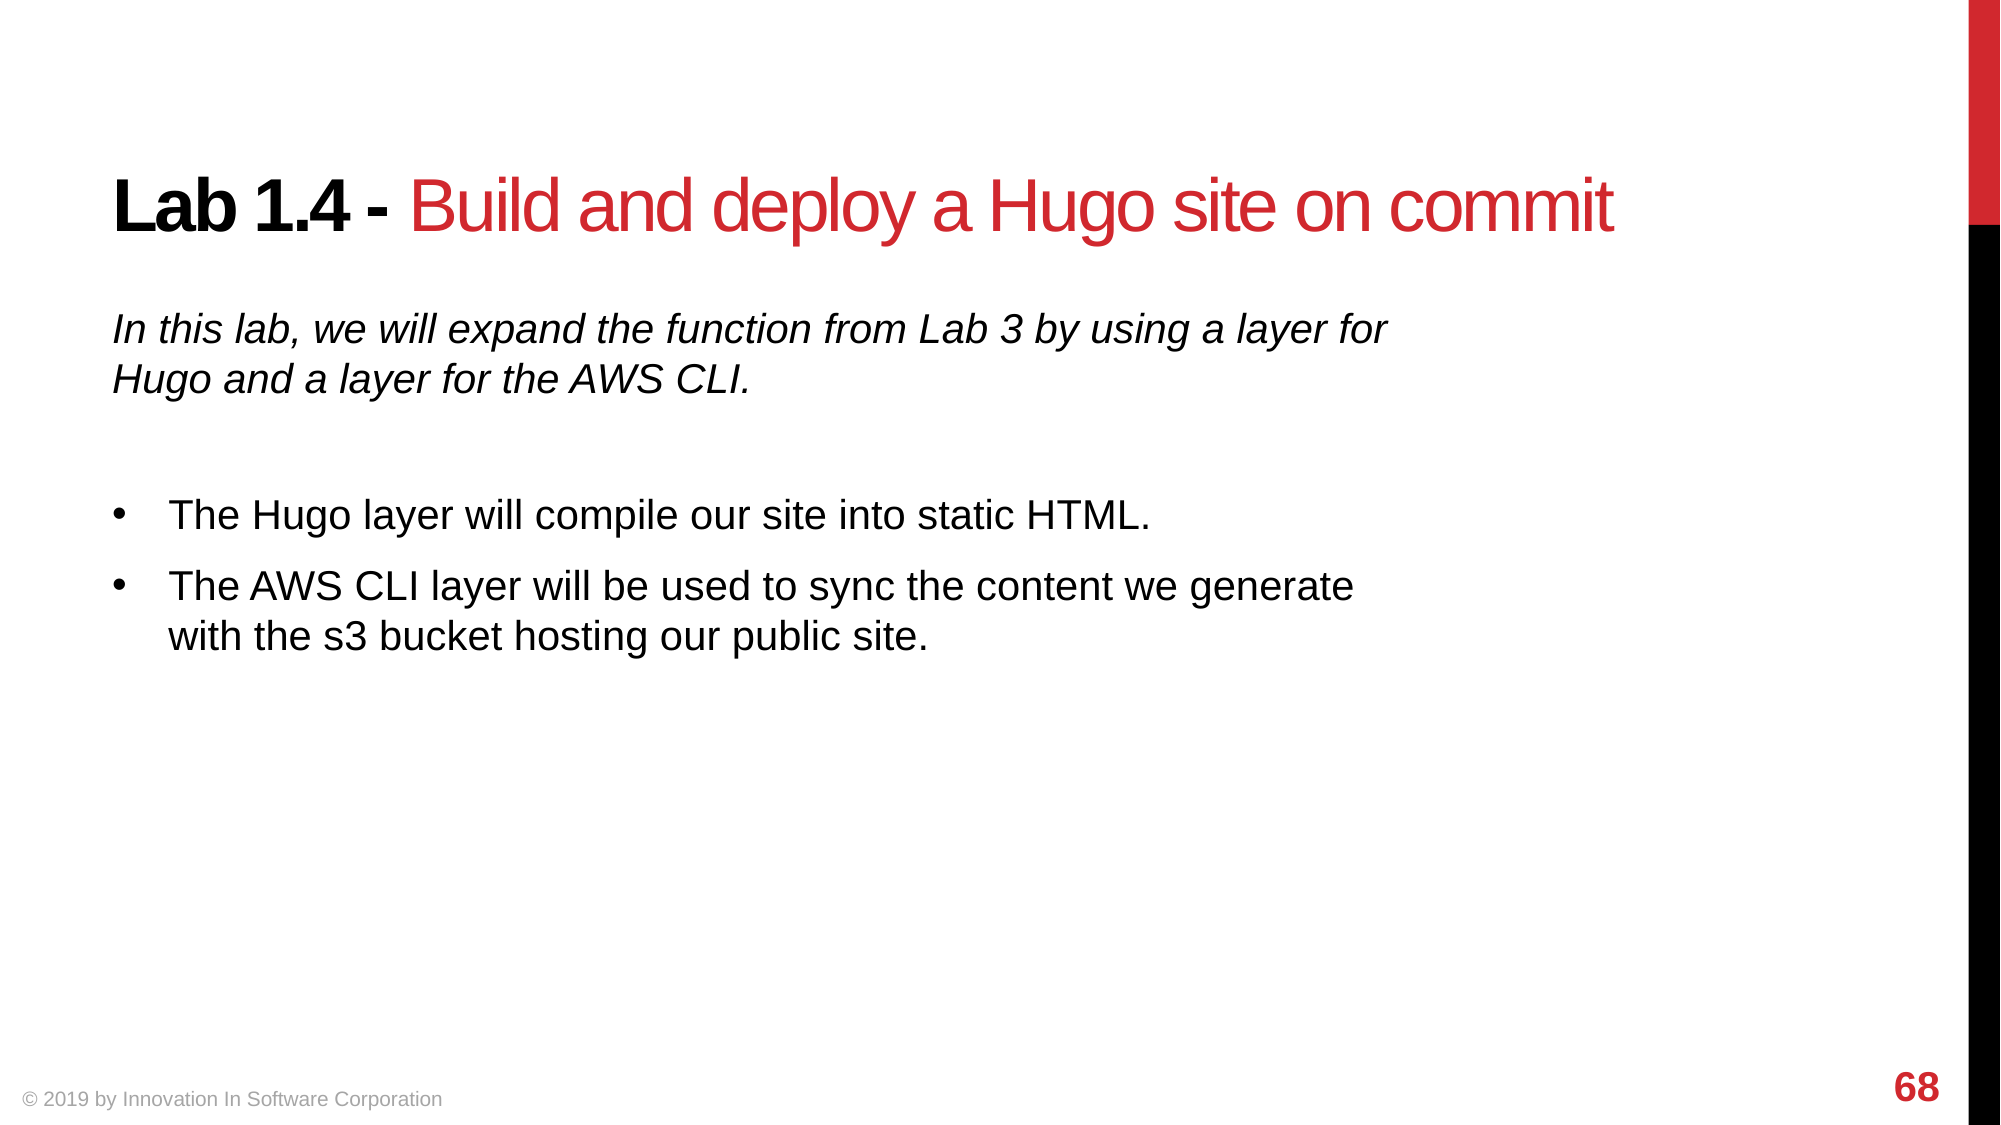

# Lab 1.4 - Build and deploy a Hugo site on commit

In this lab, we will expand the function from Lab 3 by using a layer for Hugo and a layer for the AWS CLI.

The Hugo layer will compile our site into static HTML.
The AWS CLI layer will be used to sync the content we generate with the s3 bucket hosting our public site.

68
© 2019 by Innovation In Software Corporation